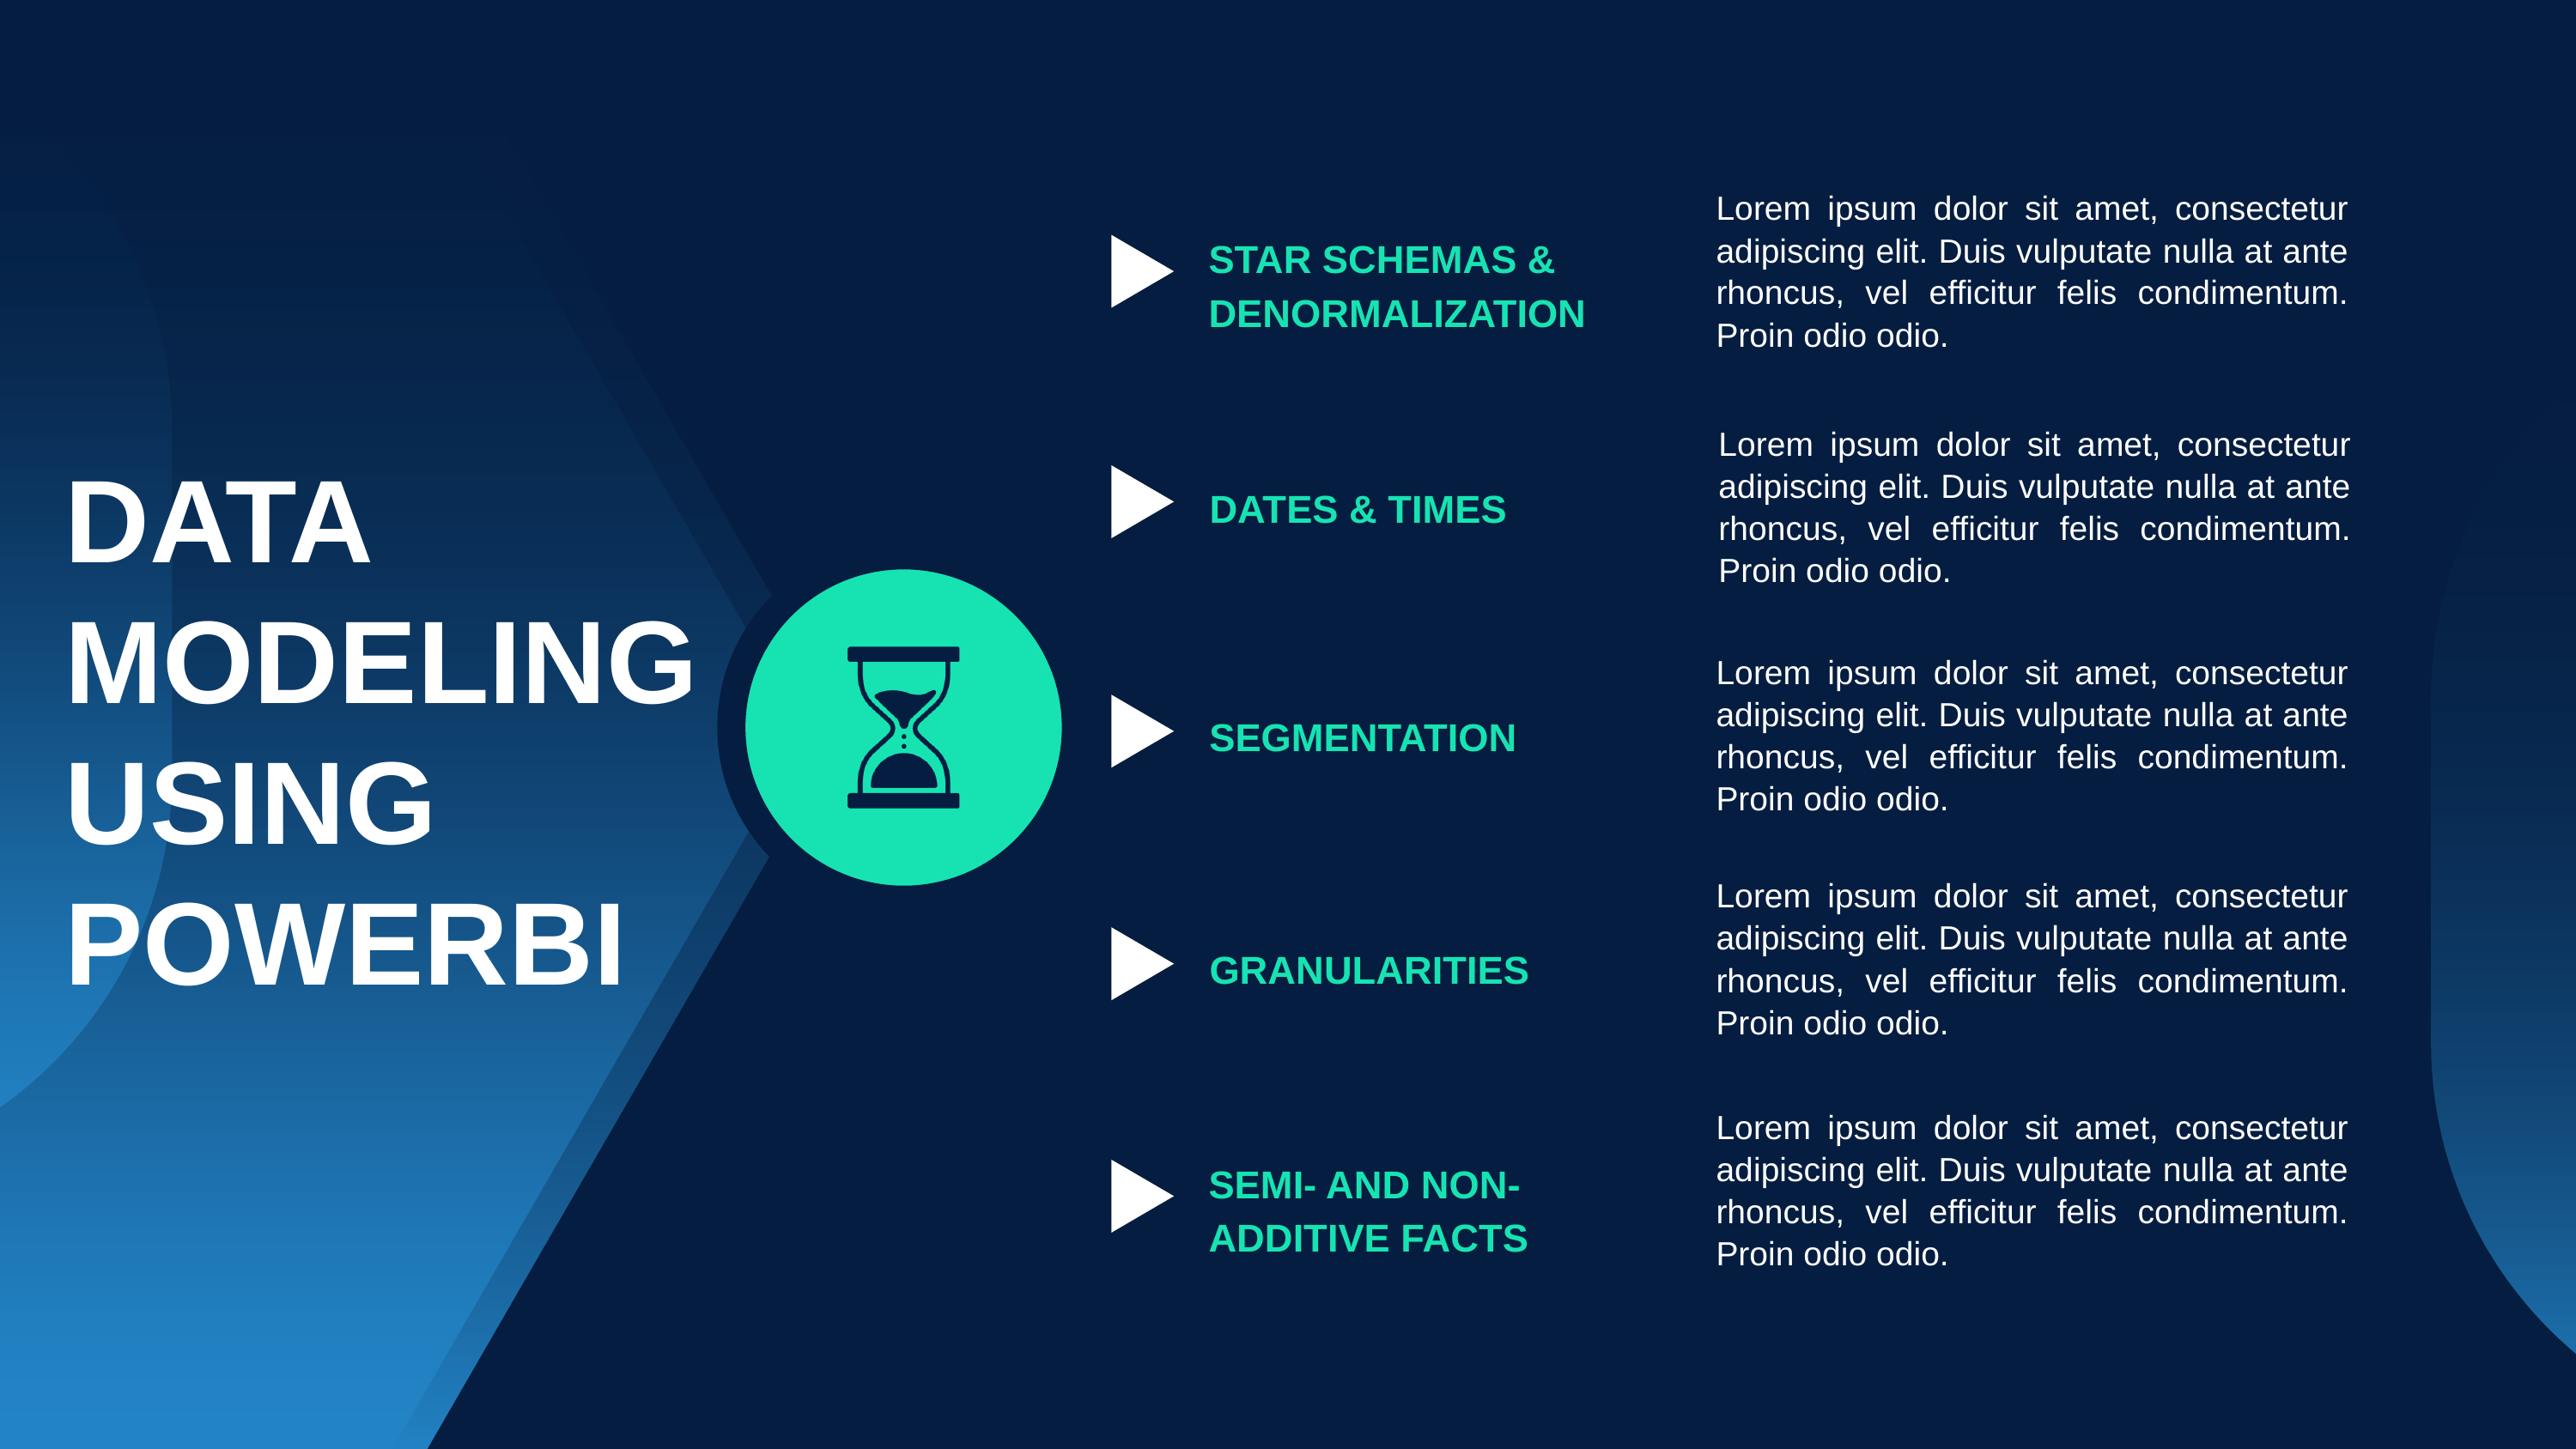

Lorem ipsum dolor sit amet, consectetur adipiscing elit. Duis vulputate nulla at ante rhoncus, vel efficitur felis condimentum. Proin odio odio.
STAR SCHEMAS & DENORMALIZATION

Lorem ipsum dolor sit amet, consectetur adipiscing elit. Duis vulputate nulla at ante rhoncus, vel efficitur felis condimentum. Proin odio odio.
DATA MODELINGUSING POWERBI

DATES & TIMES

Lorem ipsum dolor sit amet, consectetur adipiscing elit. Duis vulputate nulla at ante rhoncus, vel efficitur felis condimentum. Proin odio odio.

SEGMENTATION
Lorem ipsum dolor sit amet, consectetur adipiscing elit. Duis vulputate nulla at ante rhoncus, vel efficitur felis condimentum. Proin odio odio.

GRANULARITIES
Lorem ipsum dolor sit amet, consectetur adipiscing elit. Duis vulputate nulla at ante rhoncus, vel efficitur felis condimentum. Proin odio odio.
SEMI- AND NON- ADDITIVE FACTS